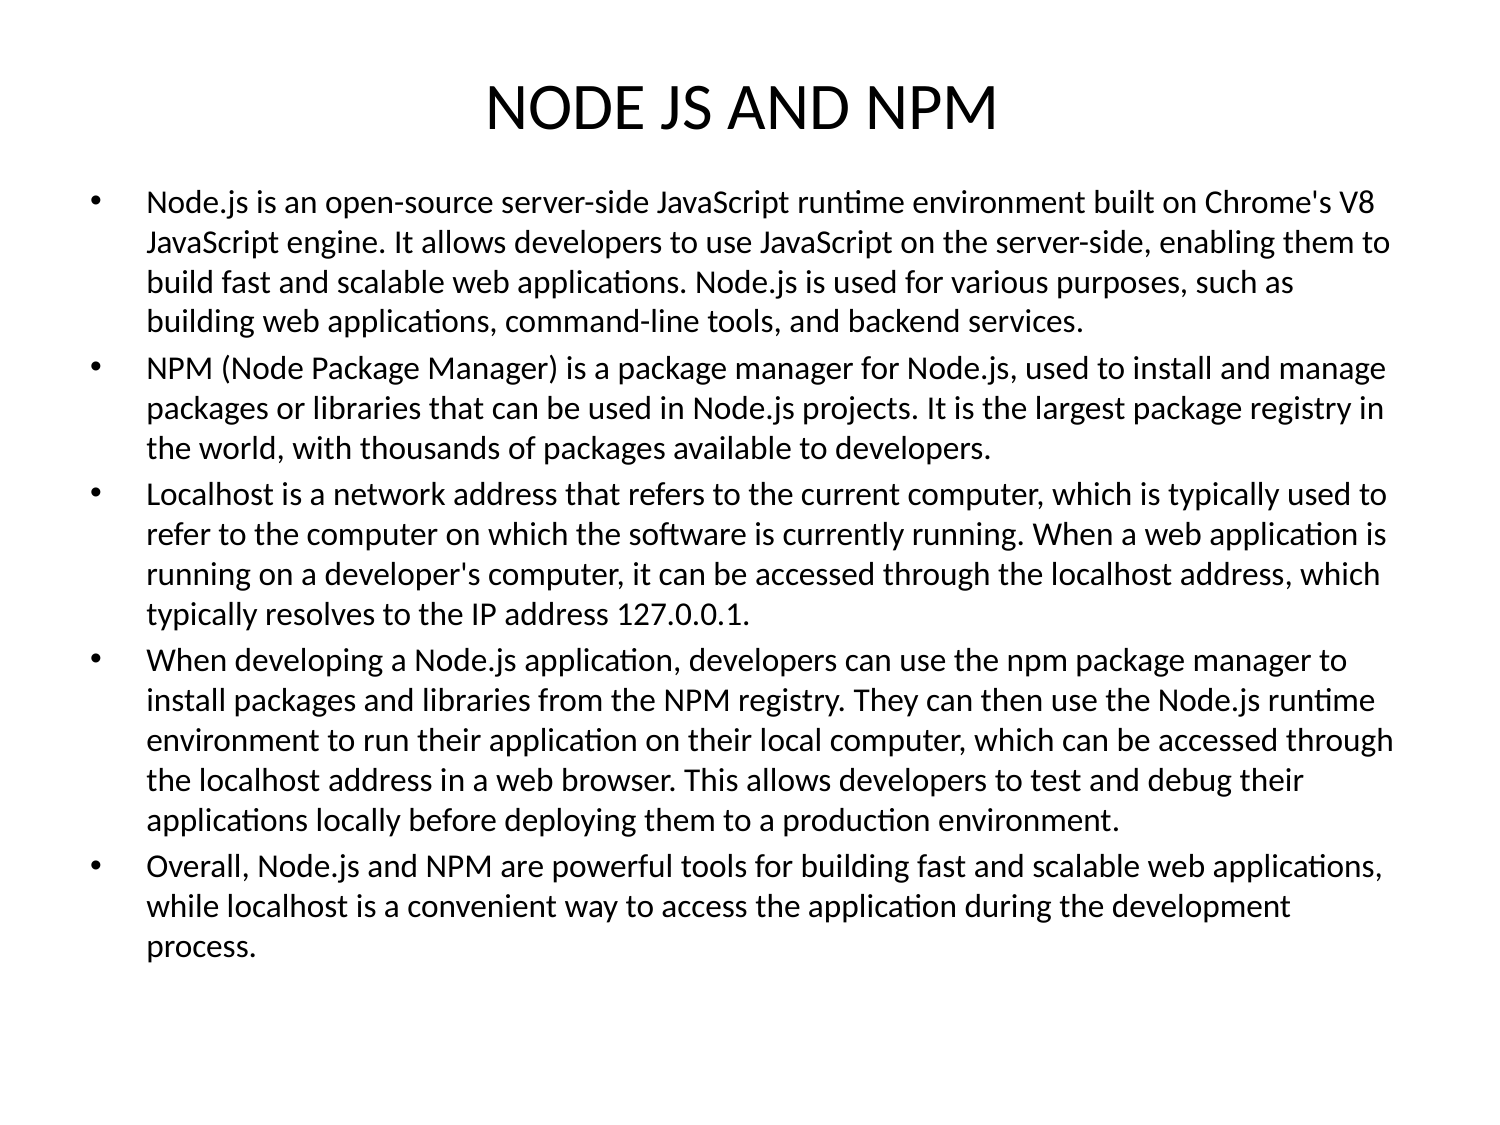

# NODE JS AND NPM
Node.js is an open-source server-side JavaScript runtime environment built on Chrome's V8 JavaScript engine. It allows developers to use JavaScript on the server-side, enabling them to build fast and scalable web applications. Node.js is used for various purposes, such as building web applications, command-line tools, and backend services.
NPM (Node Package Manager) is a package manager for Node.js, used to install and manage packages or libraries that can be used in Node.js projects. It is the largest package registry in the world, with thousands of packages available to developers.
Localhost is a network address that refers to the current computer, which is typically used to refer to the computer on which the software is currently running. When a web application is running on a developer's computer, it can be accessed through the localhost address, which typically resolves to the IP address 127.0.0.1.
When developing a Node.js application, developers can use the npm package manager to install packages and libraries from the NPM registry. They can then use the Node.js runtime environment to run their application on their local computer, which can be accessed through the localhost address in a web browser. This allows developers to test and debug their applications locally before deploying them to a production environment.
Overall, Node.js and NPM are powerful tools for building fast and scalable web applications, while localhost is a convenient way to access the application during the development process.